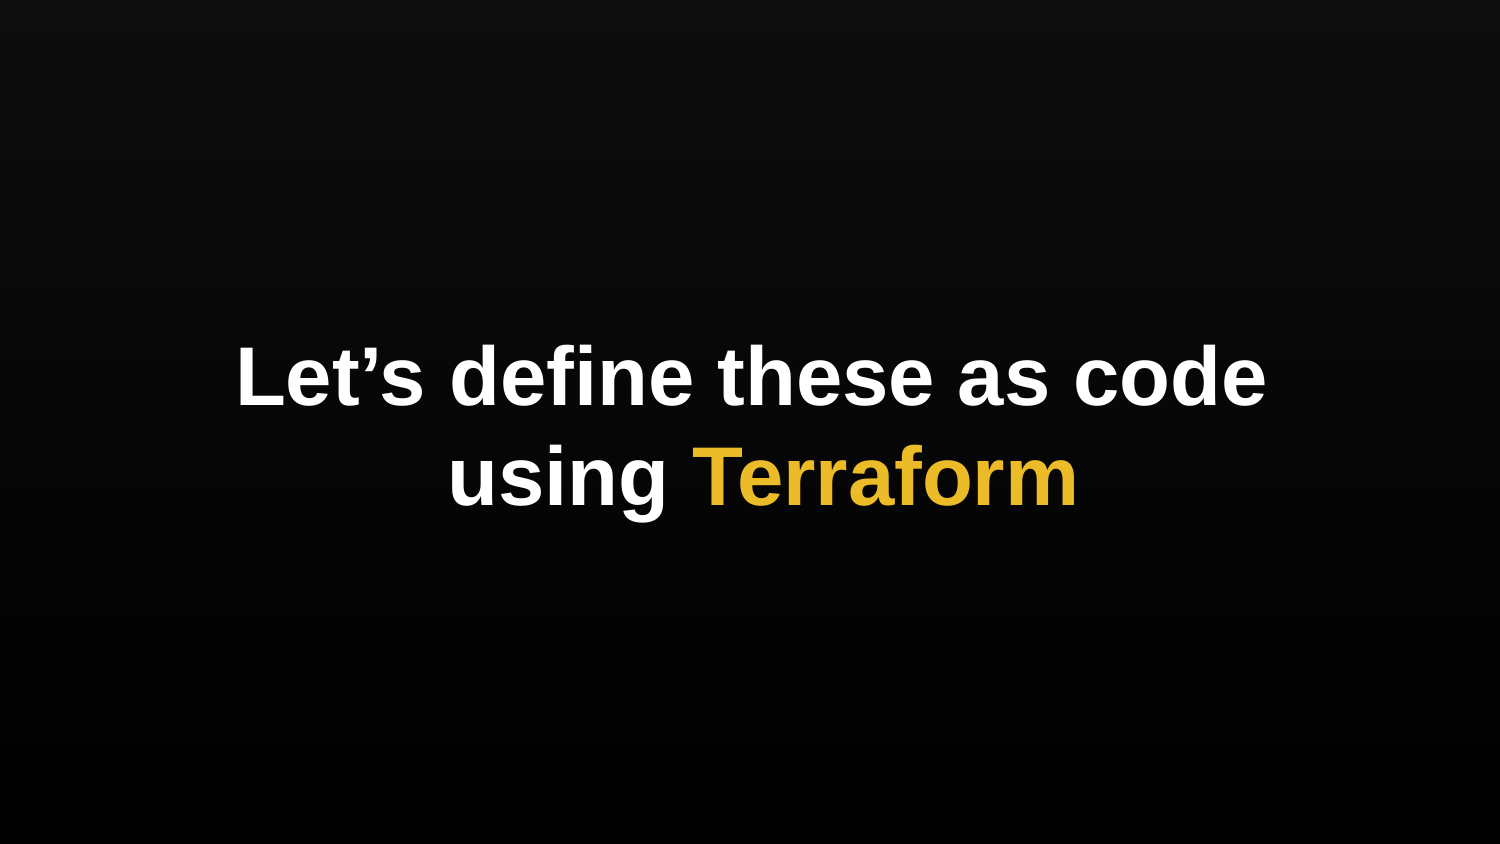

Let’s define these as code
using Terraform